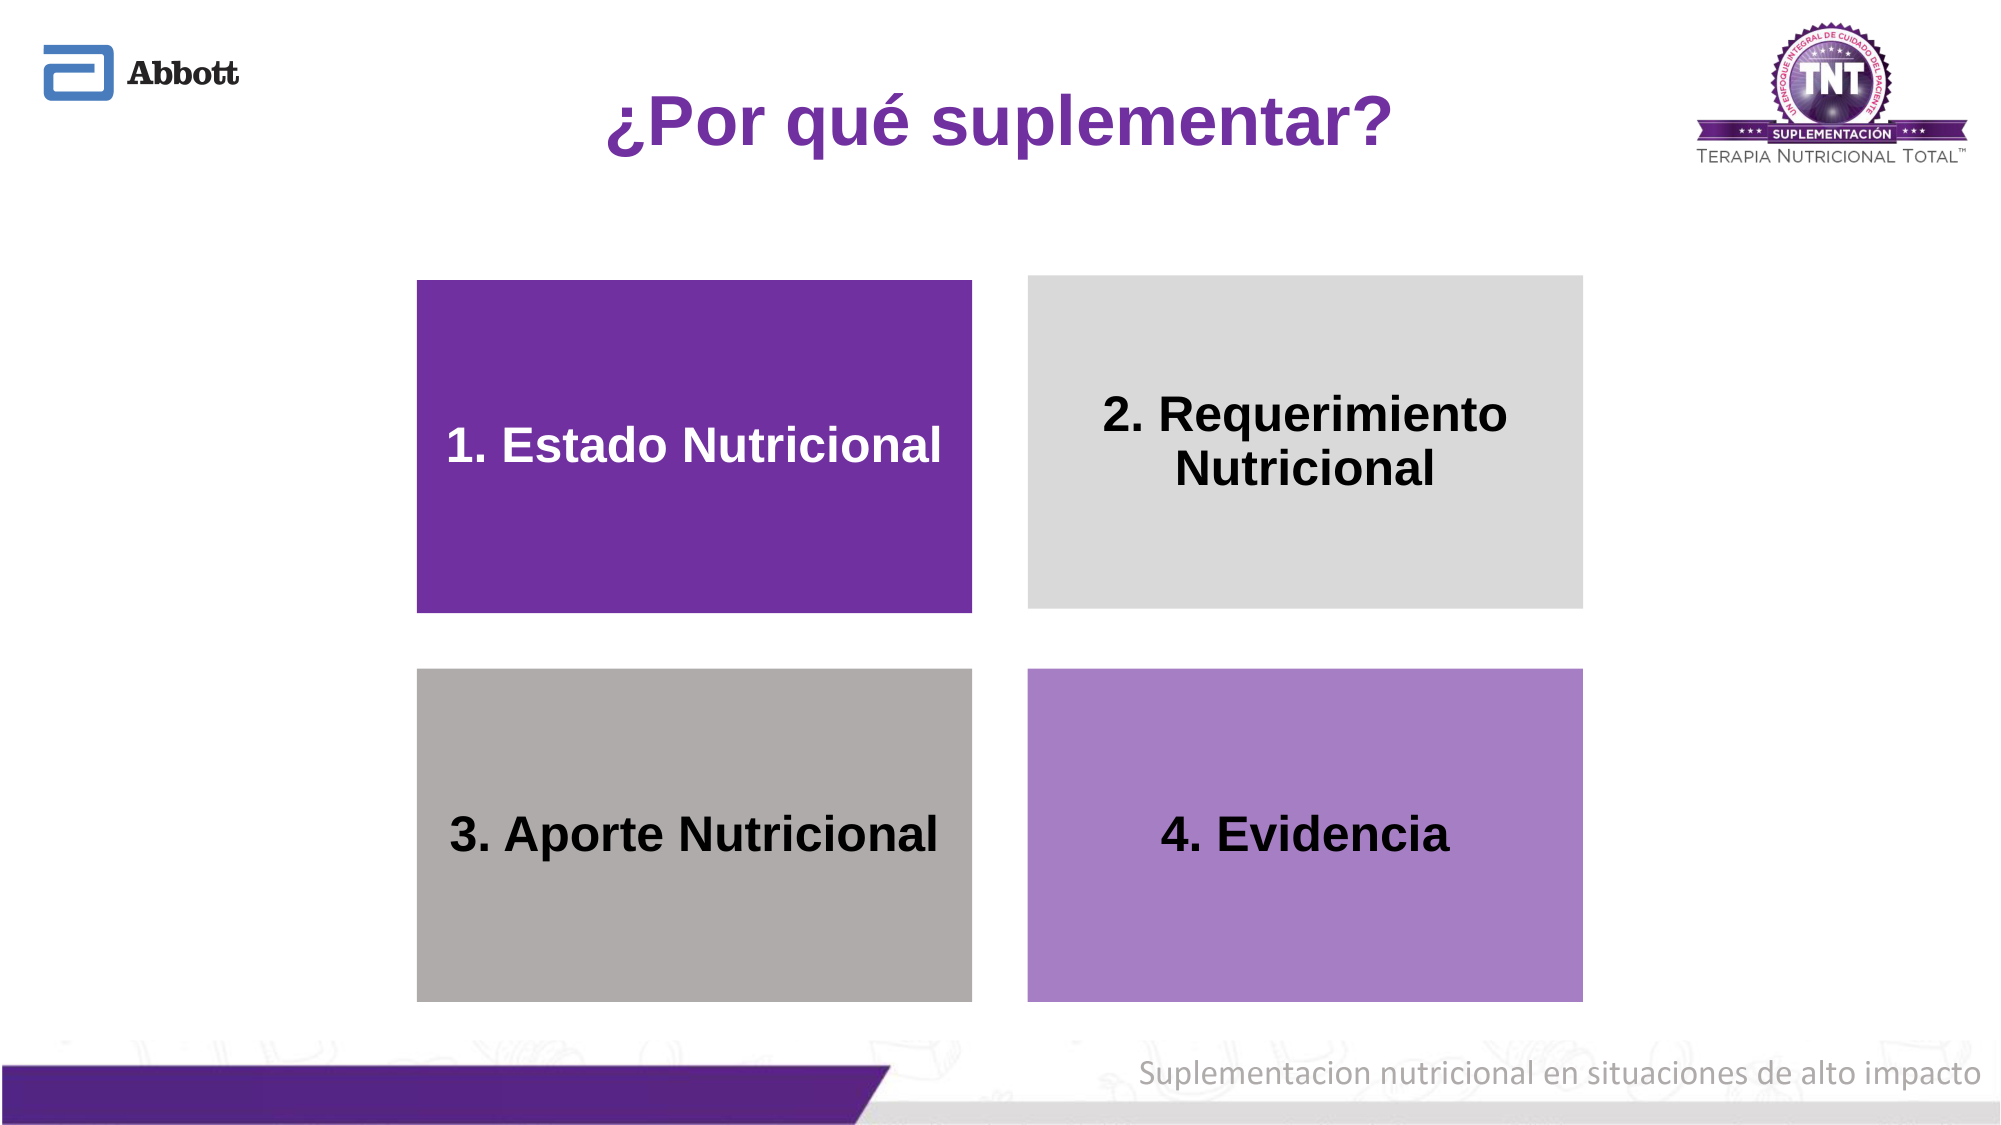

# ¿Por qué suplementar?
1. Estado Nutricional
2. Requerimiento Nutricional
3. Aporte Nutricional
4. Evidencia